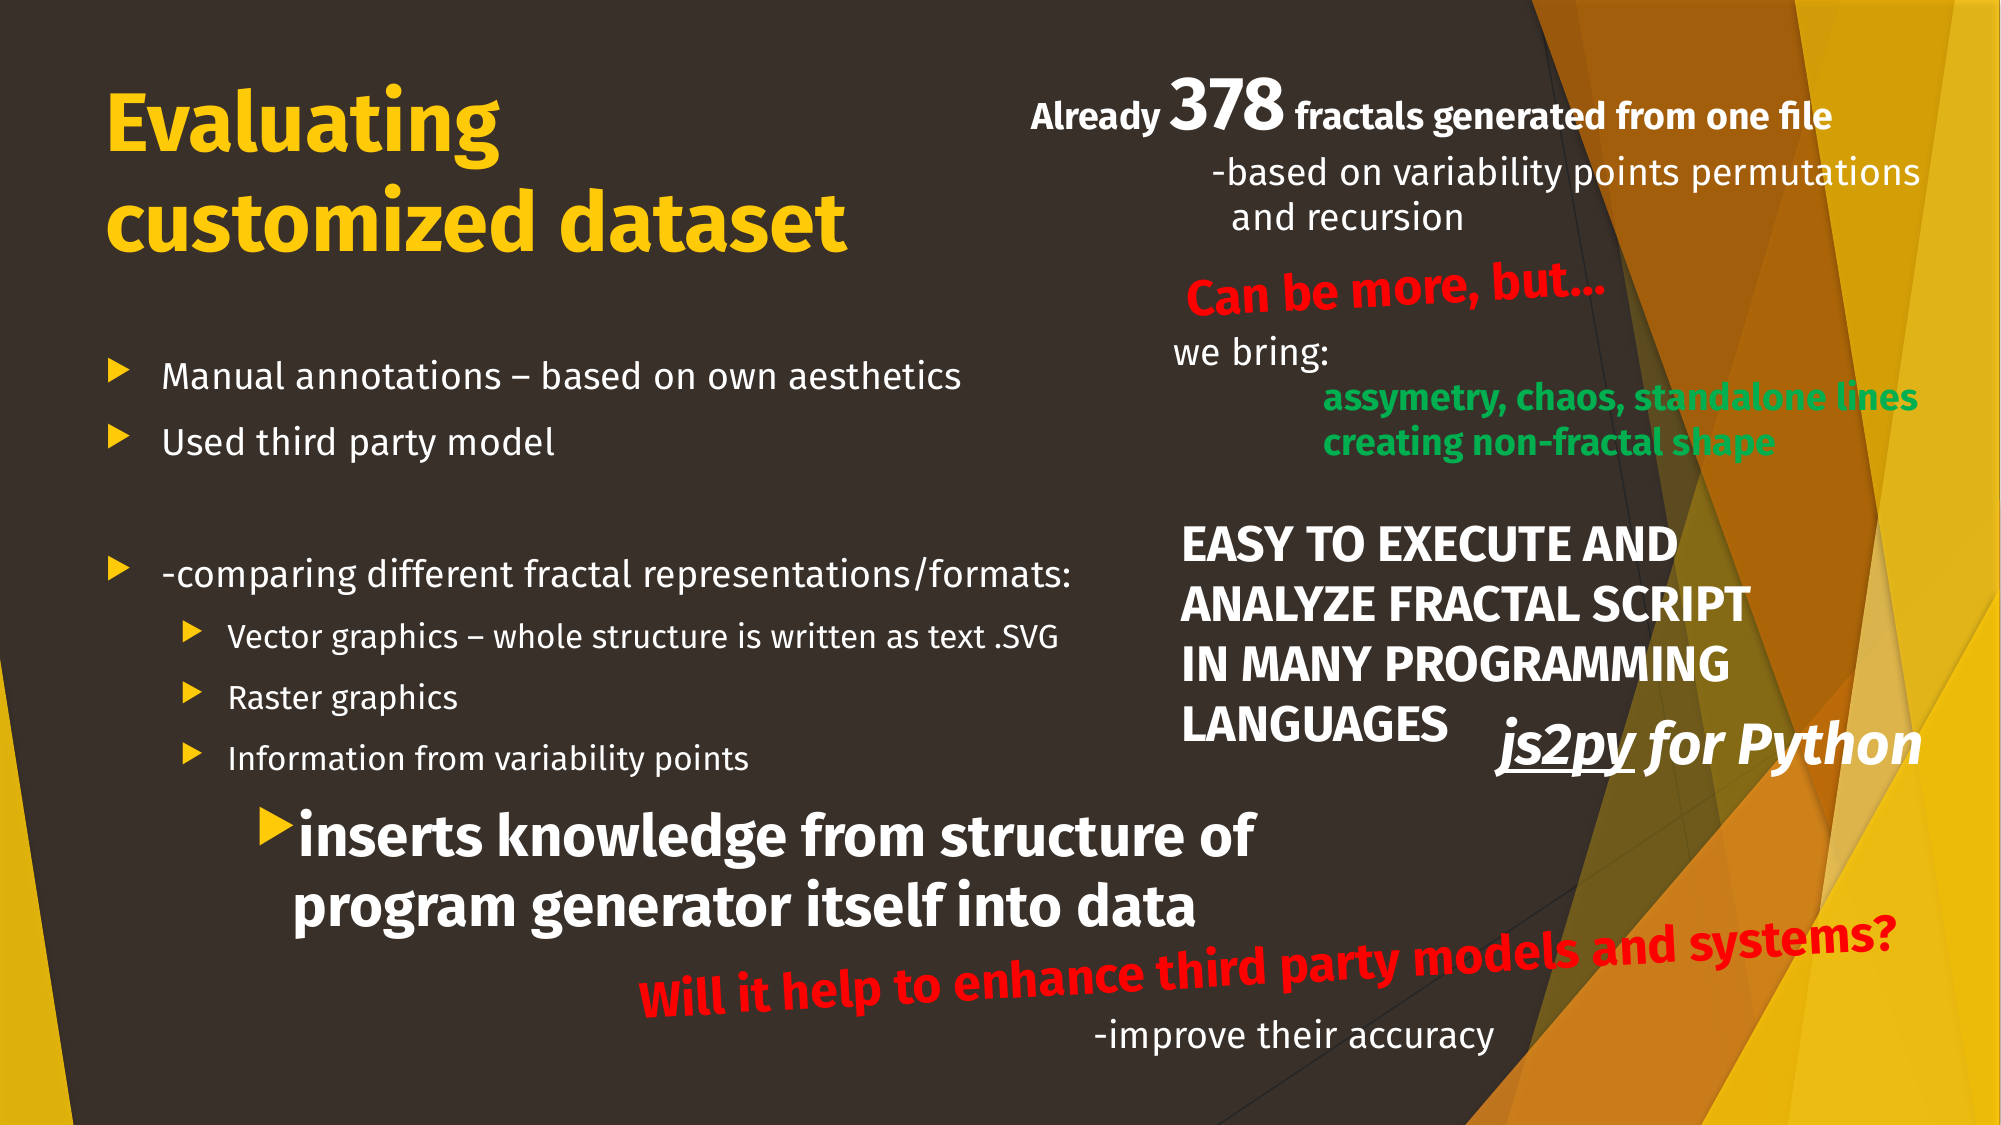

Already 378 fractals generated from one file
# Evaluating customized dataset
-based on variability points permutations
  and recursion
Can be more, but...
we bring:
	assymetry, chaos, standalone lines
	creating non-fractal shape
Manual annotations – based on own aesthetics
Used third party model

-comparing different fractal representations/formats:
Vector graphics – whole structure is written as text .SVG
Raster graphics
Information from variability points
inserts knowledge from structure of program generator itself into data
EASY TO EXECUTE AND
ANALYZE FRACTAL SCRIPT
IN MANY PROGRAMMING
LANGUAGES
js2py for Python
Will it help to enhance third party models and systems?
-improve their accuracy